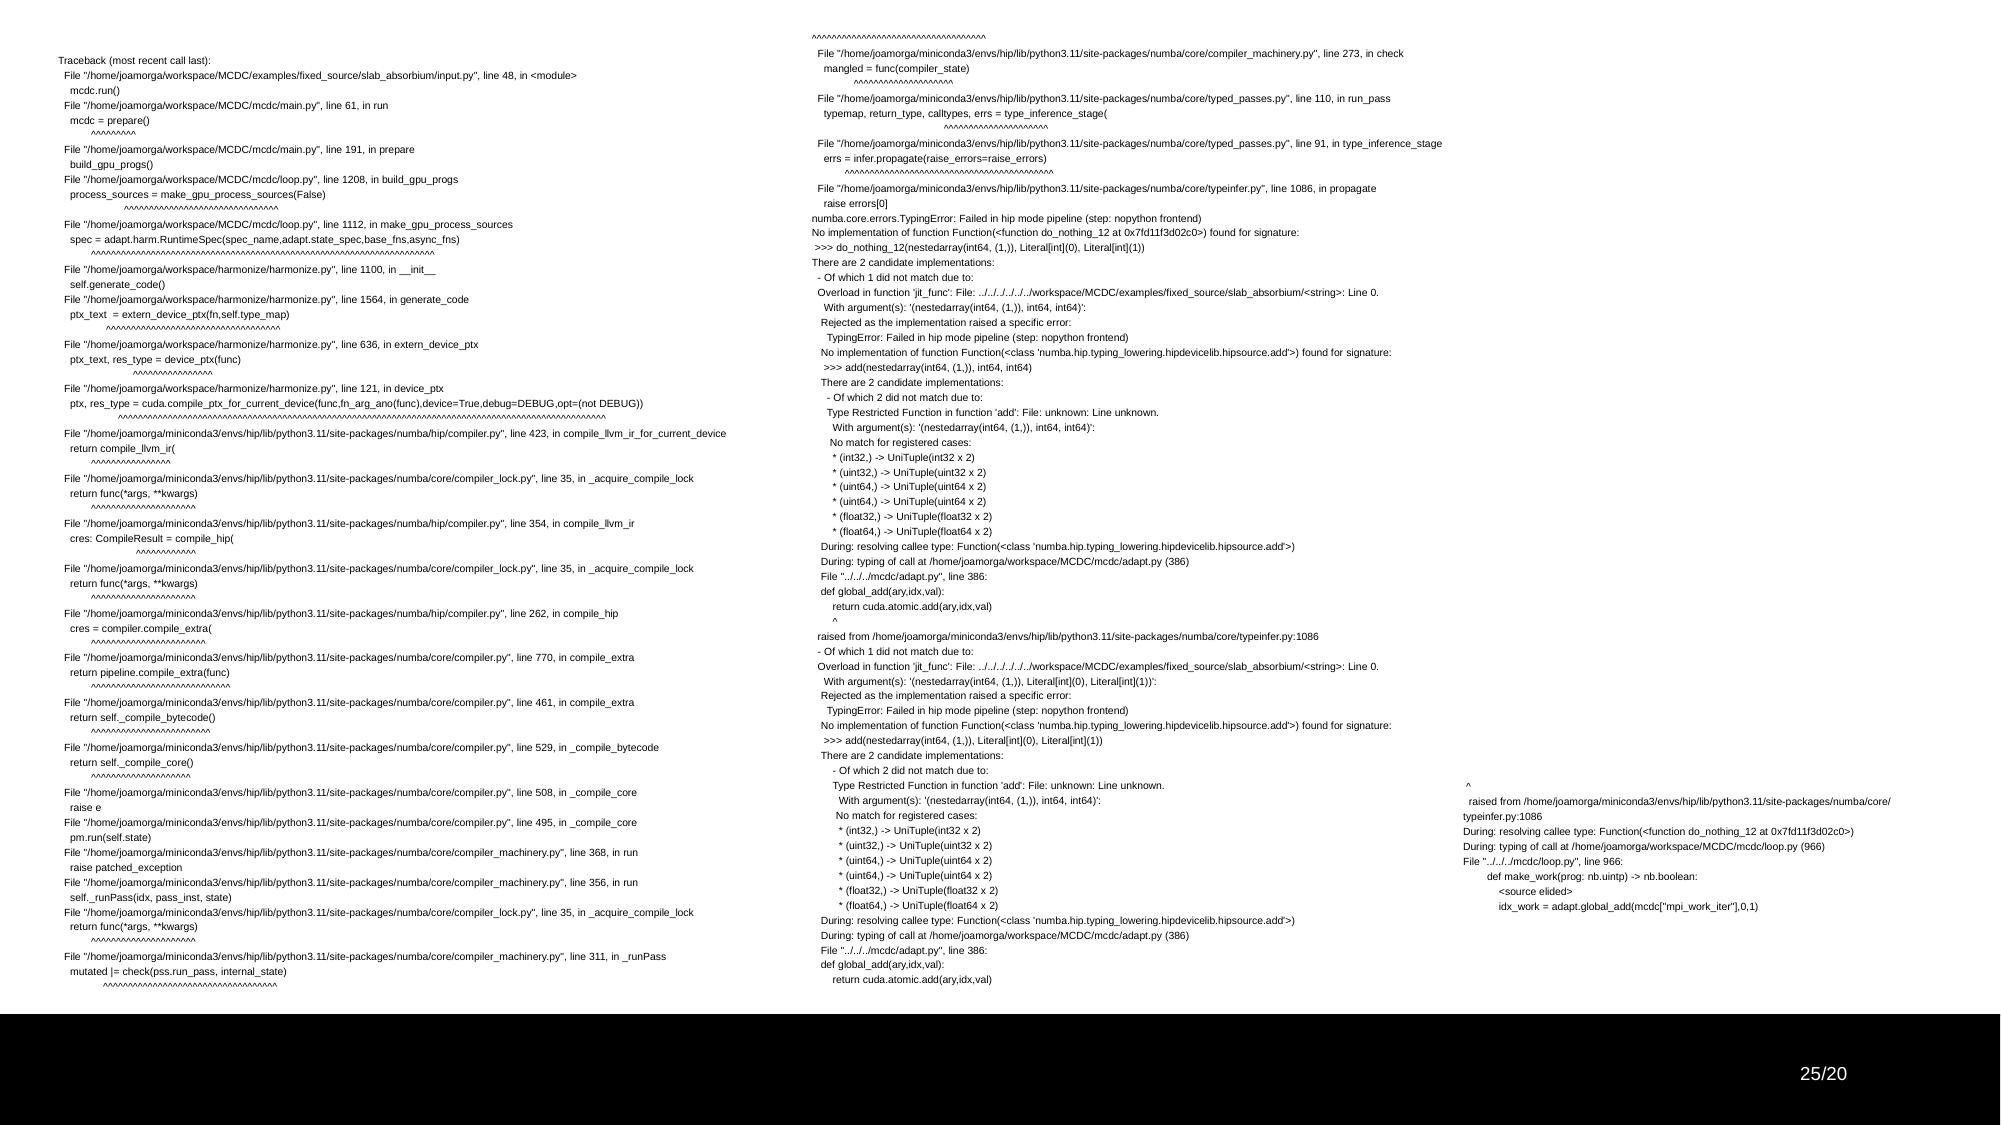

^^^^^^^^^^^^^^^^^^^^^^^^^^^^^^^^^^^
  File "/home/joamorga/miniconda3/envs/hip/lib/python3.11/site-packages/numba/core/compiler_machinery.py", line 273, in check
    mangled = func(compiler_state)
              ^^^^^^^^^^^^^^^^^^^^
  File "/home/joamorga/miniconda3/envs/hip/lib/python3.11/site-packages/numba/core/typed_passes.py", line 110, in run_pass
    typemap, return_type, calltypes, errs = type_inference_stage(
                                            ^^^^^^^^^^^^^^^^^^^^^
  File "/home/joamorga/miniconda3/envs/hip/lib/python3.11/site-packages/numba/core/typed_passes.py", line 91, in type_inference_stage
    errs = infer.propagate(raise_errors=raise_errors)
           ^^^^^^^^^^^^^^^^^^^^^^^^^^^^^^^^^^^^^^^^^^
  File "/home/joamorga/miniconda3/envs/hip/lib/python3.11/site-packages/numba/core/typeinfer.py", line 1086, in propagate
    raise errors[0]
numba.core.errors.TypingError: Failed in hip mode pipeline (step: nopython frontend)
No implementation of function Function(<function do_nothing_12 at 0x7fd11f3d02c0>) found for signature:
 >>> do_nothing_12(nestedarray(int64, (1,)), Literal[int](0), Literal[int](1))
There are 2 candidate implementations:
  - Of which 1 did not match due to:
  Overload in function 'jit_func': File: ../../../../../../workspace/MCDC/examples/fixed_source/slab_absorbium/<string>: Line 0.
    With argument(s): '(nestedarray(int64, (1,)), int64, int64)':
   Rejected as the implementation raised a specific error:
     TypingError: Failed in hip mode pipeline (step: nopython frontend)
   No implementation of function Function(<class 'numba.hip.typing_lowering.hipdevicelib.hipsource.add'>) found for signature:
    >>> add(nestedarray(int64, (1,)), int64, int64)
   There are 2 candidate implementations:
     - Of which 2 did not match due to:
     Type Restricted Function in function 'add': File: unknown: Line unknown.
       With argument(s): '(nestedarray(int64, (1,)), int64, int64)':
      No match for registered cases:
       * (int32,) -> UniTuple(int32 x 2)
       * (uint32,) -> UniTuple(uint32 x 2)
       * (uint64,) -> UniTuple(uint64 x 2)
       * (uint64,) -> UniTuple(uint64 x 2)
       * (float32,) -> UniTuple(float32 x 2)
       * (float64,) -> UniTuple(float64 x 2)
   During: resolving callee type: Function(<class 'numba.hip.typing_lowering.hipdevicelib.hipsource.add'>)
   During: typing of call at /home/joamorga/workspace/MCDC/mcdc/adapt.py (386)
   File "../../../mcdc/adapt.py", line 386:
   def global_add(ary,idx,val):
       return cuda.atomic.add(ary,idx,val)
       ^
  raised from /home/joamorga/miniconda3/envs/hip/lib/python3.11/site-packages/numba/core/typeinfer.py:1086
  - Of which 1 did not match due to:
  Overload in function 'jit_func': File: ../../../../../../workspace/MCDC/examples/fixed_source/slab_absorbium/<string>: Line 0.
    With argument(s): '(nestedarray(int64, (1,)), Literal[int](0), Literal[int](1))':
   Rejected as the implementation raised a specific error:
     TypingError: Failed in hip mode pipeline (step: nopython frontend)
   No implementation of function Function(<class 'numba.hip.typing_lowering.hipdevicelib.hipsource.add'>) found for signature:
    >>> add(nestedarray(int64, (1,)), Literal[int](0), Literal[int](1))
   There are 2 candidate implementations:
       - Of which 2 did not match due to:
       Type Restricted Function in function 'add': File: unknown: Line unknown.
         With argument(s): '(nestedarray(int64, (1,)), int64, int64)':
        No match for registered cases:
         * (int32,) -> UniTuple(int32 x 2)
         * (uint32,) -> UniTuple(uint32 x 2)
         * (uint64,) -> UniTuple(uint64 x 2)
         * (uint64,) -> UniTuple(uint64 x 2)
         * (float32,) -> UniTuple(float32 x 2)
         * (float64,) -> UniTuple(float64 x 2)
   During: resolving callee type: Function(<class 'numba.hip.typing_lowering.hipdevicelib.hipsource.add'>)
   During: typing of call at /home/joamorga/workspace/MCDC/mcdc/adapt.py (386)
   File "../../../mcdc/adapt.py", line 386:
   def global_add(ary,idx,val):
       return cuda.atomic.add(ary,idx,val)
Traceback (most recent call last):
  File "/home/joamorga/workspace/MCDC/examples/fixed_source/slab_absorbium/input.py", line 48, in <module>
    mcdc.run()
  File "/home/joamorga/workspace/MCDC/mcdc/main.py", line 61, in run
    mcdc = prepare()
           ^^^^^^^^^
  File "/home/joamorga/workspace/MCDC/mcdc/main.py", line 191, in prepare
    build_gpu_progs()
  File "/home/joamorga/workspace/MCDC/mcdc/loop.py", line 1208, in build_gpu_progs
    process_sources = make_gpu_process_sources(False)
                      ^^^^^^^^^^^^^^^^^^^^^^^^^^^^^^^
  File "/home/joamorga/workspace/MCDC/mcdc/loop.py", line 1112, in make_gpu_process_sources
    spec = adapt.harm.RuntimeSpec(spec_name,adapt.state_spec,base_fns,async_fns)
           ^^^^^^^^^^^^^^^^^^^^^^^^^^^^^^^^^^^^^^^^^^^^^^^^^^^^^^^^^^^^^^^^^^^^^
  File "/home/joamorga/workspace/harmonize/harmonize.py", line 1100, in __init__
    self.generate_code()
  File "/home/joamorga/workspace/harmonize/harmonize.py", line 1564, in generate_code
    ptx_text  = extern_device_ptx(fn,self.type_map)
                ^^^^^^^^^^^^^^^^^^^^^^^^^^^^^^^^^^^
  File "/home/joamorga/workspace/harmonize/harmonize.py", line 636, in extern_device_ptx
    ptx_text, res_type = device_ptx(func)
                         ^^^^^^^^^^^^^^^^
  File "/home/joamorga/workspace/harmonize/harmonize.py", line 121, in device_ptx
    ptx, res_type = cuda.compile_ptx_for_current_device(func,fn_arg_ano(func),device=True,debug=DEBUG,opt=(not DEBUG))
                    ^^^^^^^^^^^^^^^^^^^^^^^^^^^^^^^^^^^^^^^^^^^^^^^^^^^^^^^^^^^^^^^^^^^^^^^^^^^^^^^^^^^^^^^^^^^^^^^^^^
  File "/home/joamorga/miniconda3/envs/hip/lib/python3.11/site-packages/numba/hip/compiler.py", line 423, in compile_llvm_ir_for_current_device
    return compile_llvm_ir(
           ^^^^^^^^^^^^^^^^
  File "/home/joamorga/miniconda3/envs/hip/lib/python3.11/site-packages/numba/core/compiler_lock.py", line 35, in _acquire_compile_lock
    return func(*args, **kwargs)
           ^^^^^^^^^^^^^^^^^^^^^
  File "/home/joamorga/miniconda3/envs/hip/lib/python3.11/site-packages/numba/hip/compiler.py", line 354, in compile_llvm_ir
    cres: CompileResult = compile_hip(
                          ^^^^^^^^^^^^
  File "/home/joamorga/miniconda3/envs/hip/lib/python3.11/site-packages/numba/core/compiler_lock.py", line 35, in _acquire_compile_lock
    return func(*args, **kwargs)
           ^^^^^^^^^^^^^^^^^^^^^
  File "/home/joamorga/miniconda3/envs/hip/lib/python3.11/site-packages/numba/hip/compiler.py", line 262, in compile_hip
    cres = compiler.compile_extra(
           ^^^^^^^^^^^^^^^^^^^^^^^
  File "/home/joamorga/miniconda3/envs/hip/lib/python3.11/site-packages/numba/core/compiler.py", line 770, in compile_extra
    return pipeline.compile_extra(func)
           ^^^^^^^^^^^^^^^^^^^^^^^^^^^^
  File "/home/joamorga/miniconda3/envs/hip/lib/python3.11/site-packages/numba/core/compiler.py", line 461, in compile_extra
    return self._compile_bytecode()
           ^^^^^^^^^^^^^^^^^^^^^^^^
  File "/home/joamorga/miniconda3/envs/hip/lib/python3.11/site-packages/numba/core/compiler.py", line 529, in _compile_bytecode
    return self._compile_core()
           ^^^^^^^^^^^^^^^^^^^^
  File "/home/joamorga/miniconda3/envs/hip/lib/python3.11/site-packages/numba/core/compiler.py", line 508, in _compile_core
    raise e
  File "/home/joamorga/miniconda3/envs/hip/lib/python3.11/site-packages/numba/core/compiler.py", line 495, in _compile_core
    pm.run(self.state)
  File "/home/joamorga/miniconda3/envs/hip/lib/python3.11/site-packages/numba/core/compiler_machinery.py", line 368, in run
    raise patched_exception
  File "/home/joamorga/miniconda3/envs/hip/lib/python3.11/site-packages/numba/core/compiler_machinery.py", line 356, in run
    self._runPass(idx, pass_inst, state)
  File "/home/joamorga/miniconda3/envs/hip/lib/python3.11/site-packages/numba/core/compiler_lock.py", line 35, in _acquire_compile_lock
    return func(*args, **kwargs)
           ^^^^^^^^^^^^^^^^^^^^^
  File "/home/joamorga/miniconda3/envs/hip/lib/python3.11/site-packages/numba/core/compiler_machinery.py", line 311, in _runPass
    mutated |= check(pss.run_pass, internal_state)
               ^^^^^^^^^^^^^^^^^^^^^^^^^^^^^^^^^^^
 ^
  raised from /home/joamorga/miniconda3/envs/hip/lib/python3.11/site-packages/numba/core/typeinfer.py:1086
During: resolving callee type: Function(<function do_nothing_12 at 0x7fd11f3d02c0>)
During: typing of call at /home/joamorga/workspace/MCDC/mcdc/loop.py (966)
File "../../../mcdc/loop.py", line 966:
        def make_work(prog: nb.uintp) -> nb.boolean:
            <source elided>
            idx_work = adapt.global_add(mcdc["mpi_work_iter"],0,1)
25/20